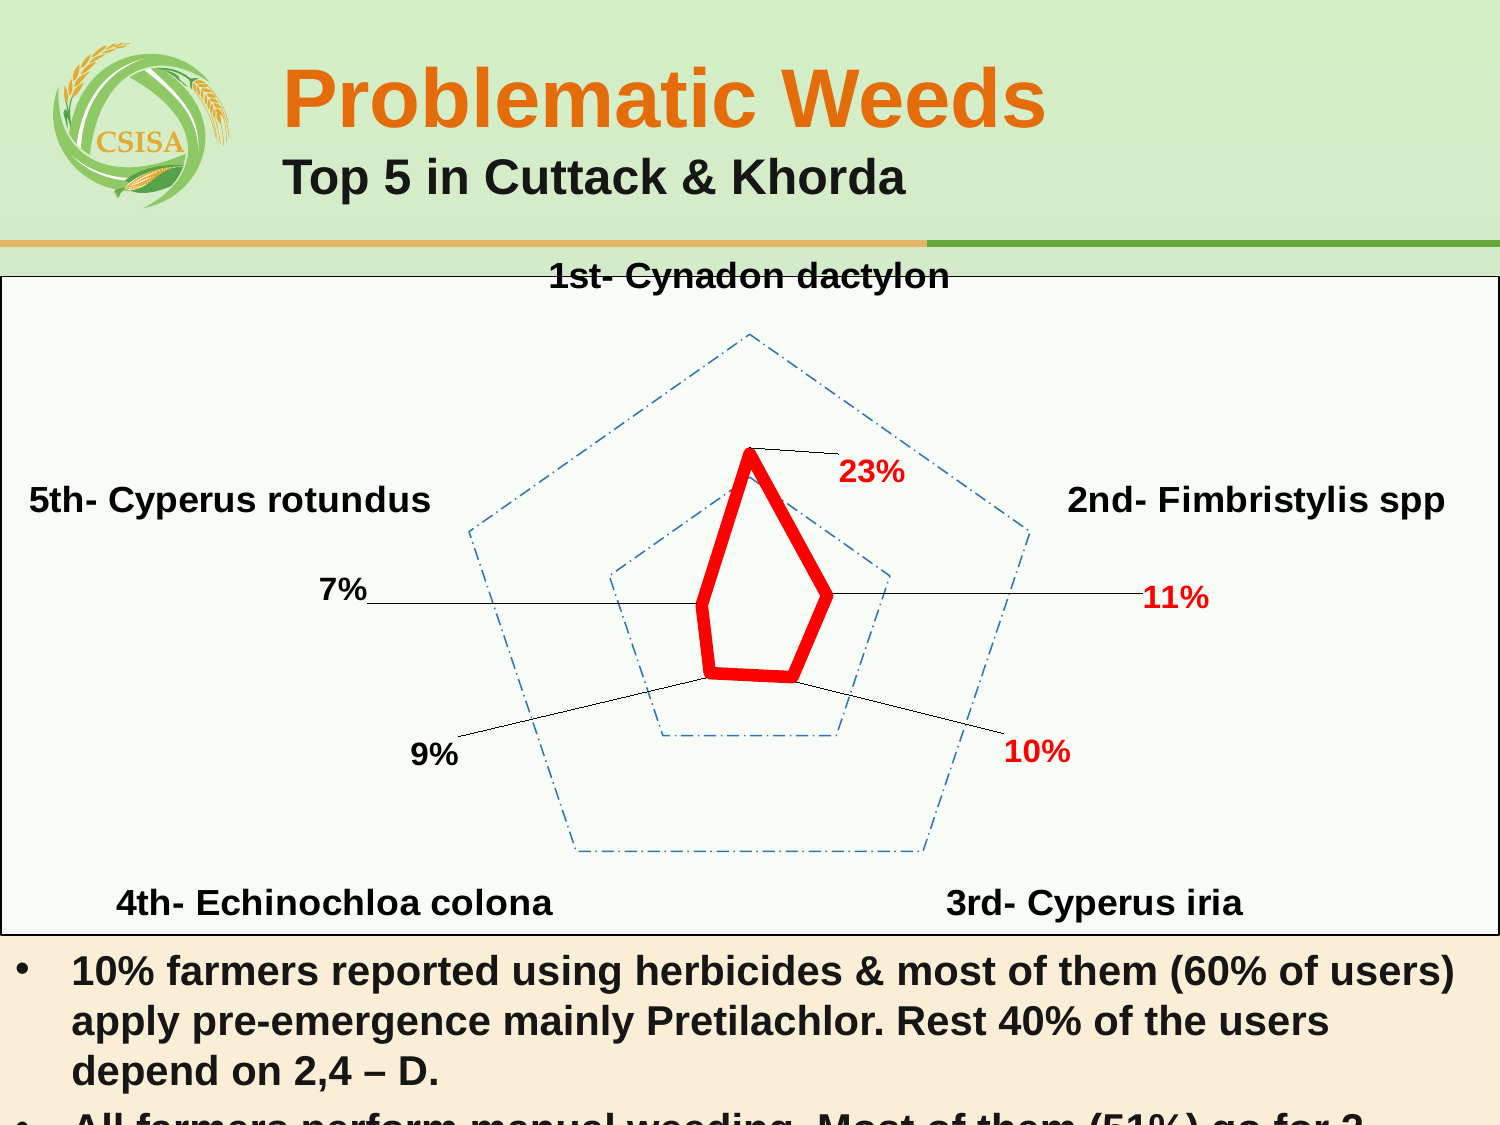

# Problematic Weeds Top 5 in Cuttack & Khorda

### Chart

| Category |  |
|---|---|
| 1st- Cynadon dactylon | 0.23294117647058823 |
| 2nd- Fimbristylis spp | 0.11058823529411765 |
| 3rd- Cyperus iria | 0.0988235294117647 |
| 4th- Echinochloa colona | 0.09176470588235294 |
| 5th- Cyperus rotundus | 0.06823529411764706 |
10% farmers reported using herbicides & most of them (60% of users) apply pre-emergence mainly Pretilachlor. Rest 40% of the users depend on 2,4 – D.
All farmers perform manual weeding. Most of them (51%) go for 2 times.